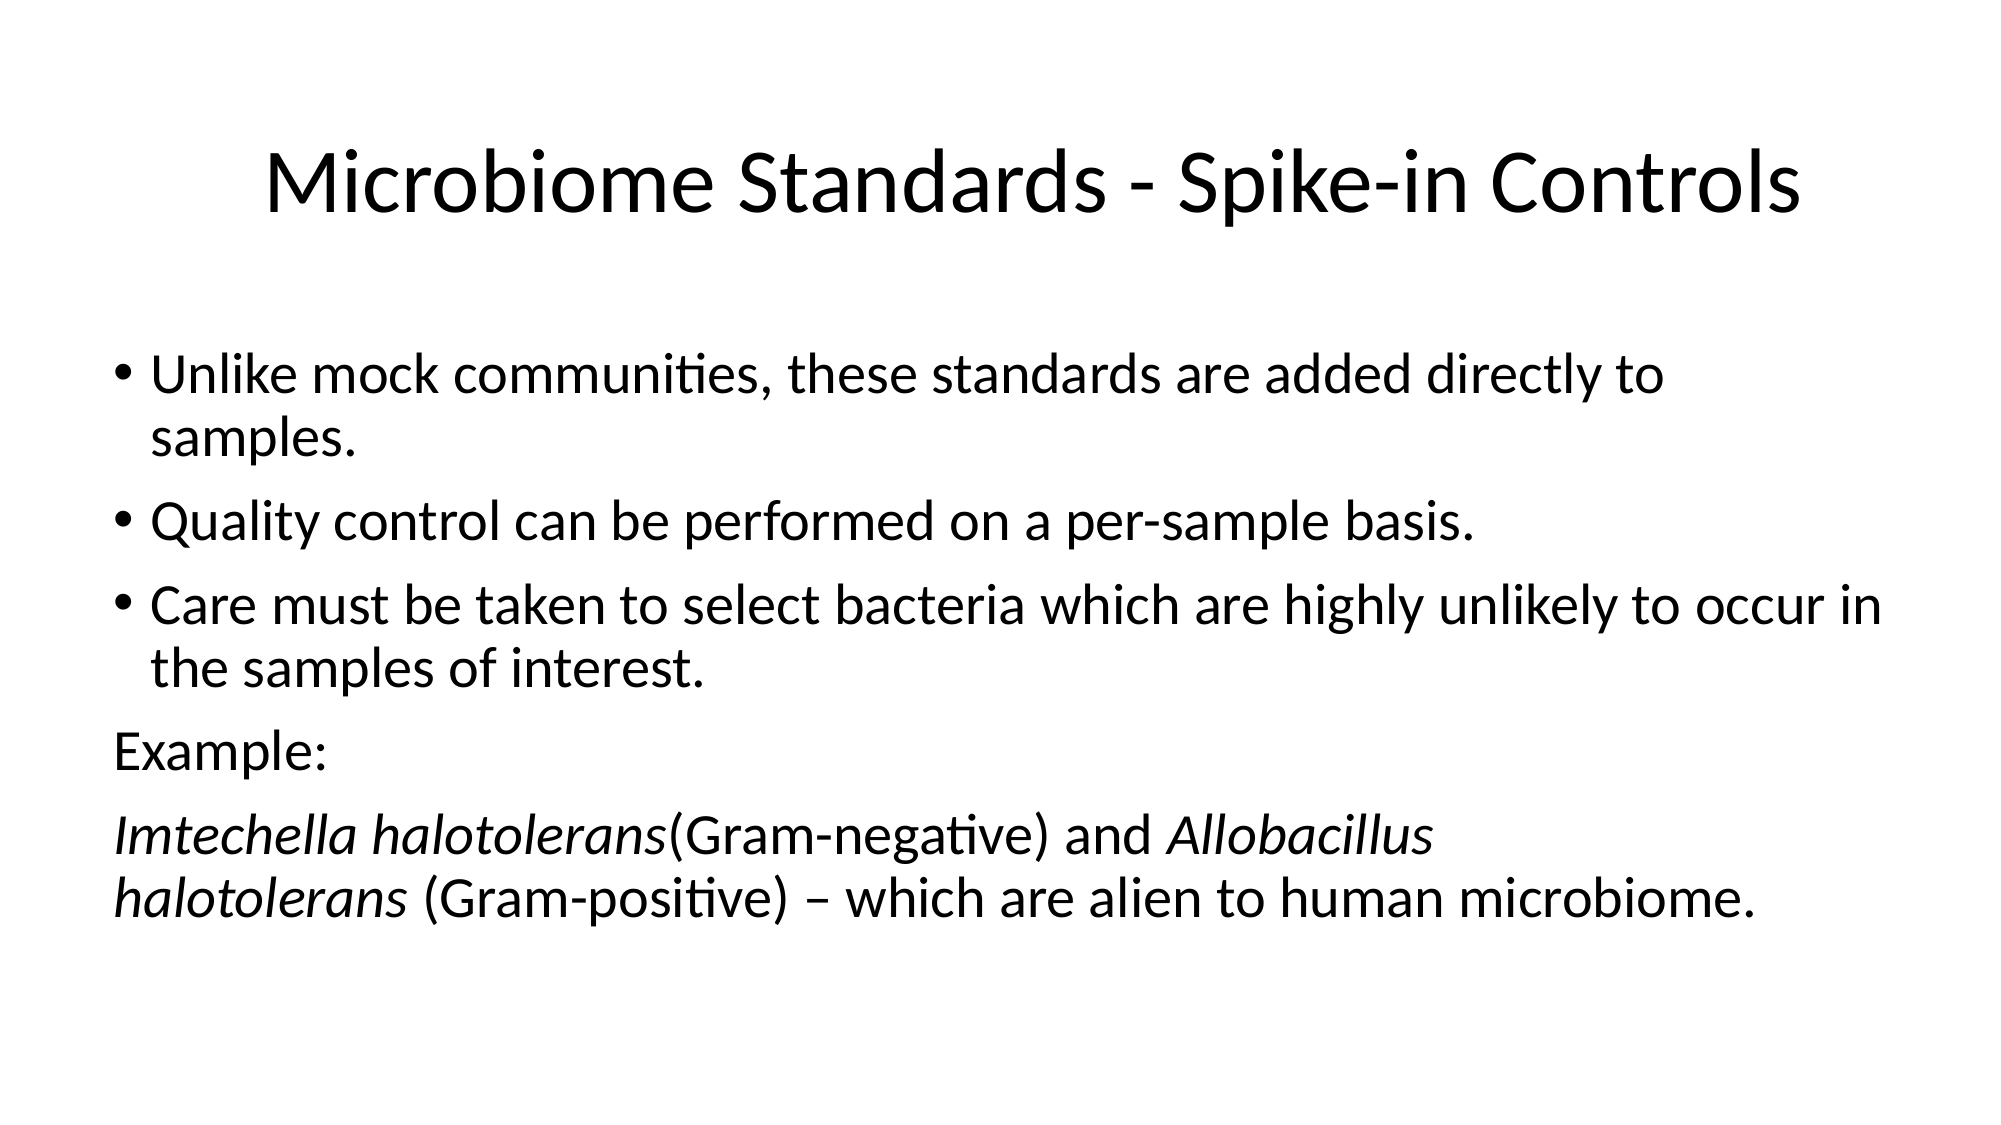

# Microbiome Standards - Spike-in Controls
Unlike mock communities, these standards are added directly to samples.
Quality control can be performed on a per-sample basis.
Care must be taken to select bacteria which are highly unlikely to occur in the samples of interest.
Example:
Imtechella halotolerans(Gram-negative) and Allobacillus halotolerans (Gram-positive) – which are alien to human microbiome.